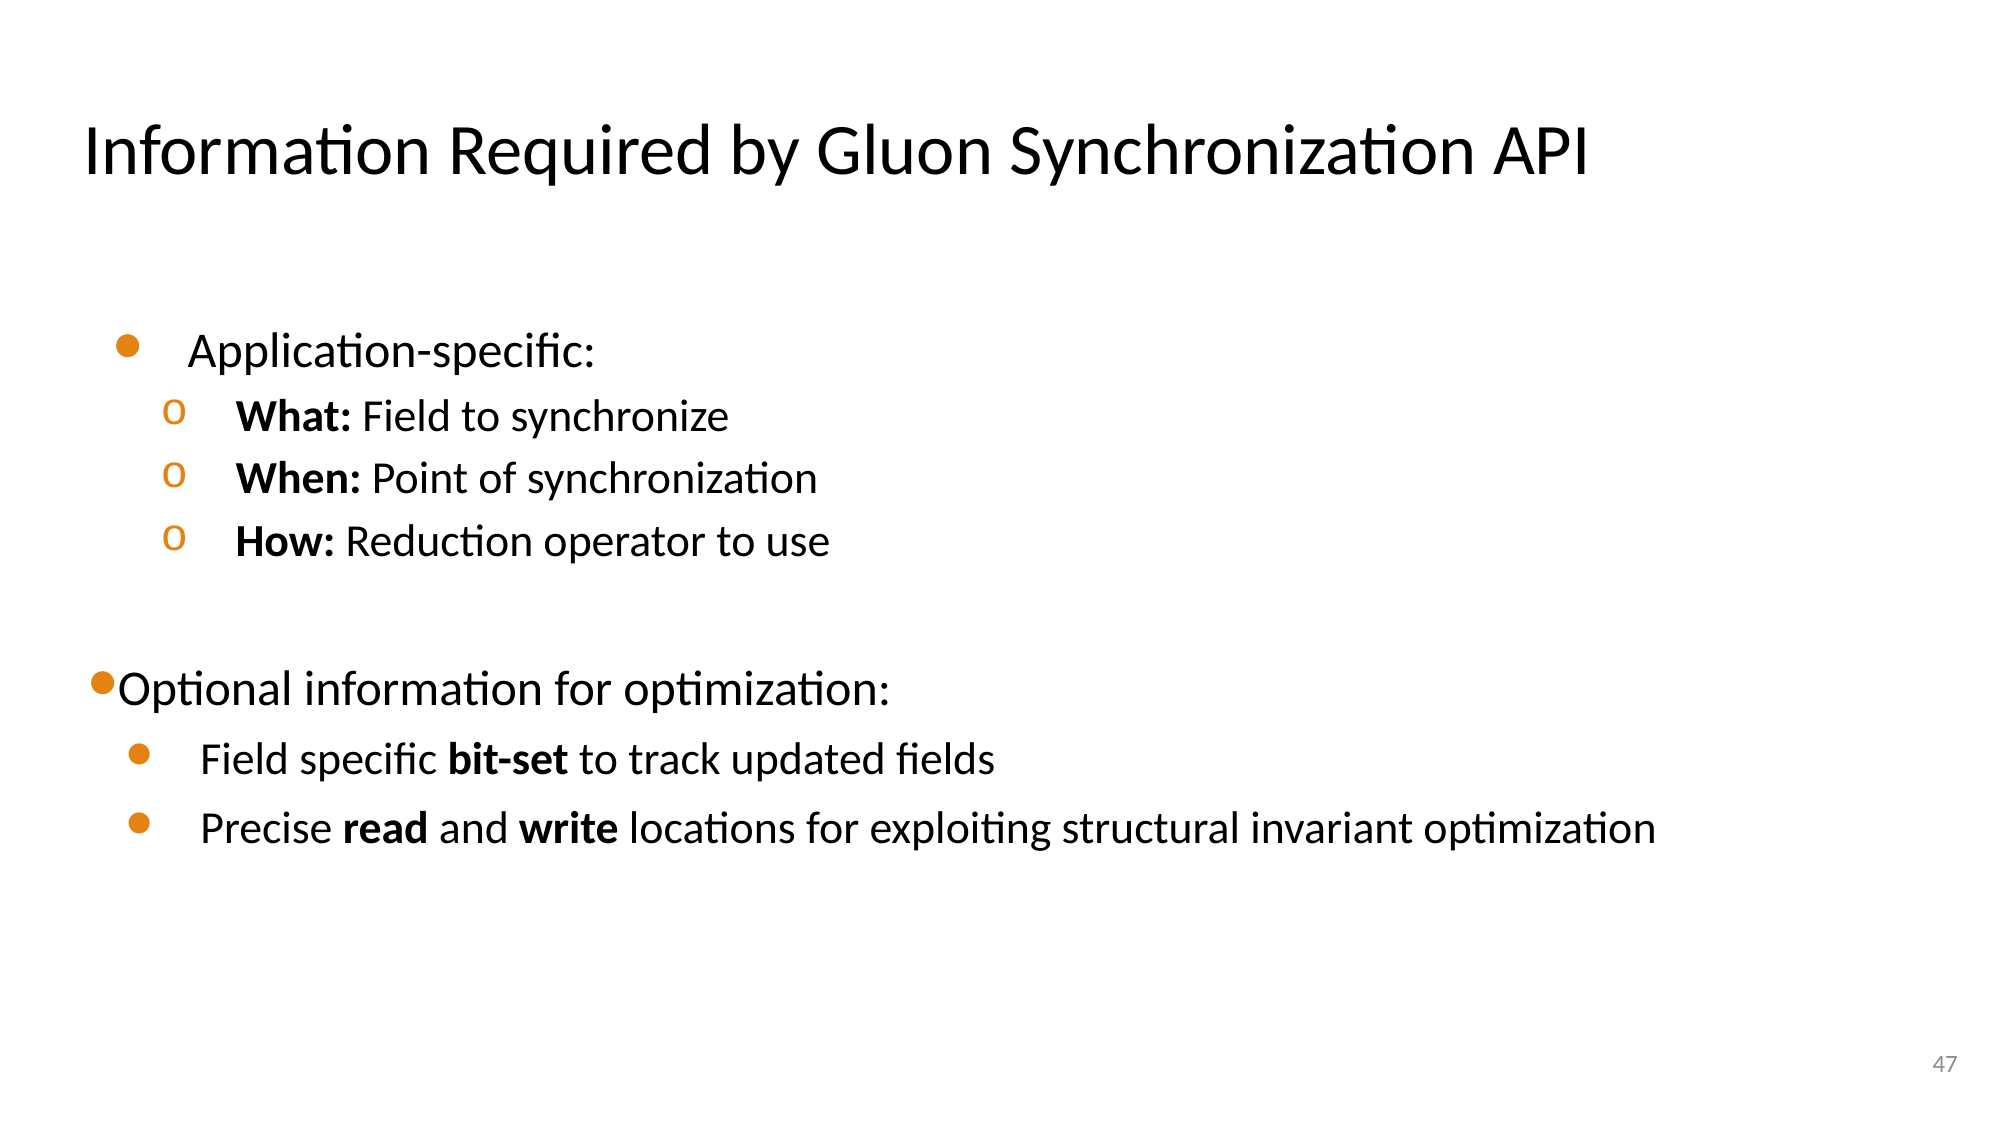

# Information Required by Gluon Synchronization API
Application-specific:
What: Field to synchronize
When: Point of synchronization
How: Reduction operator to use

Optional information for optimization:
Field specific bit-set to track updated fields
Precise read and write locations for exploiting structural invariant optimization
47